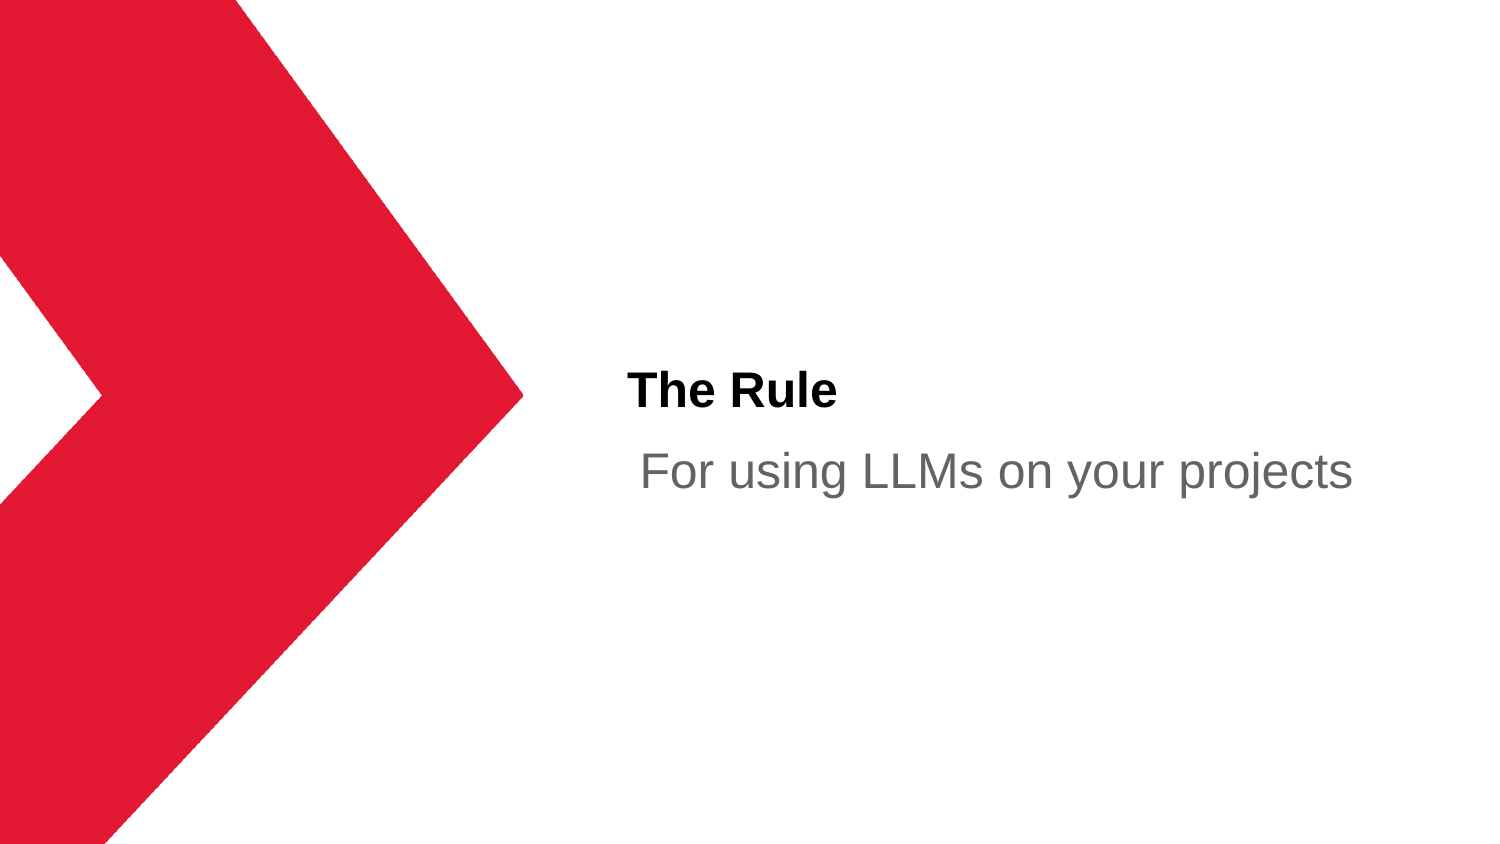

# The Rule
For using LLMs on your projects